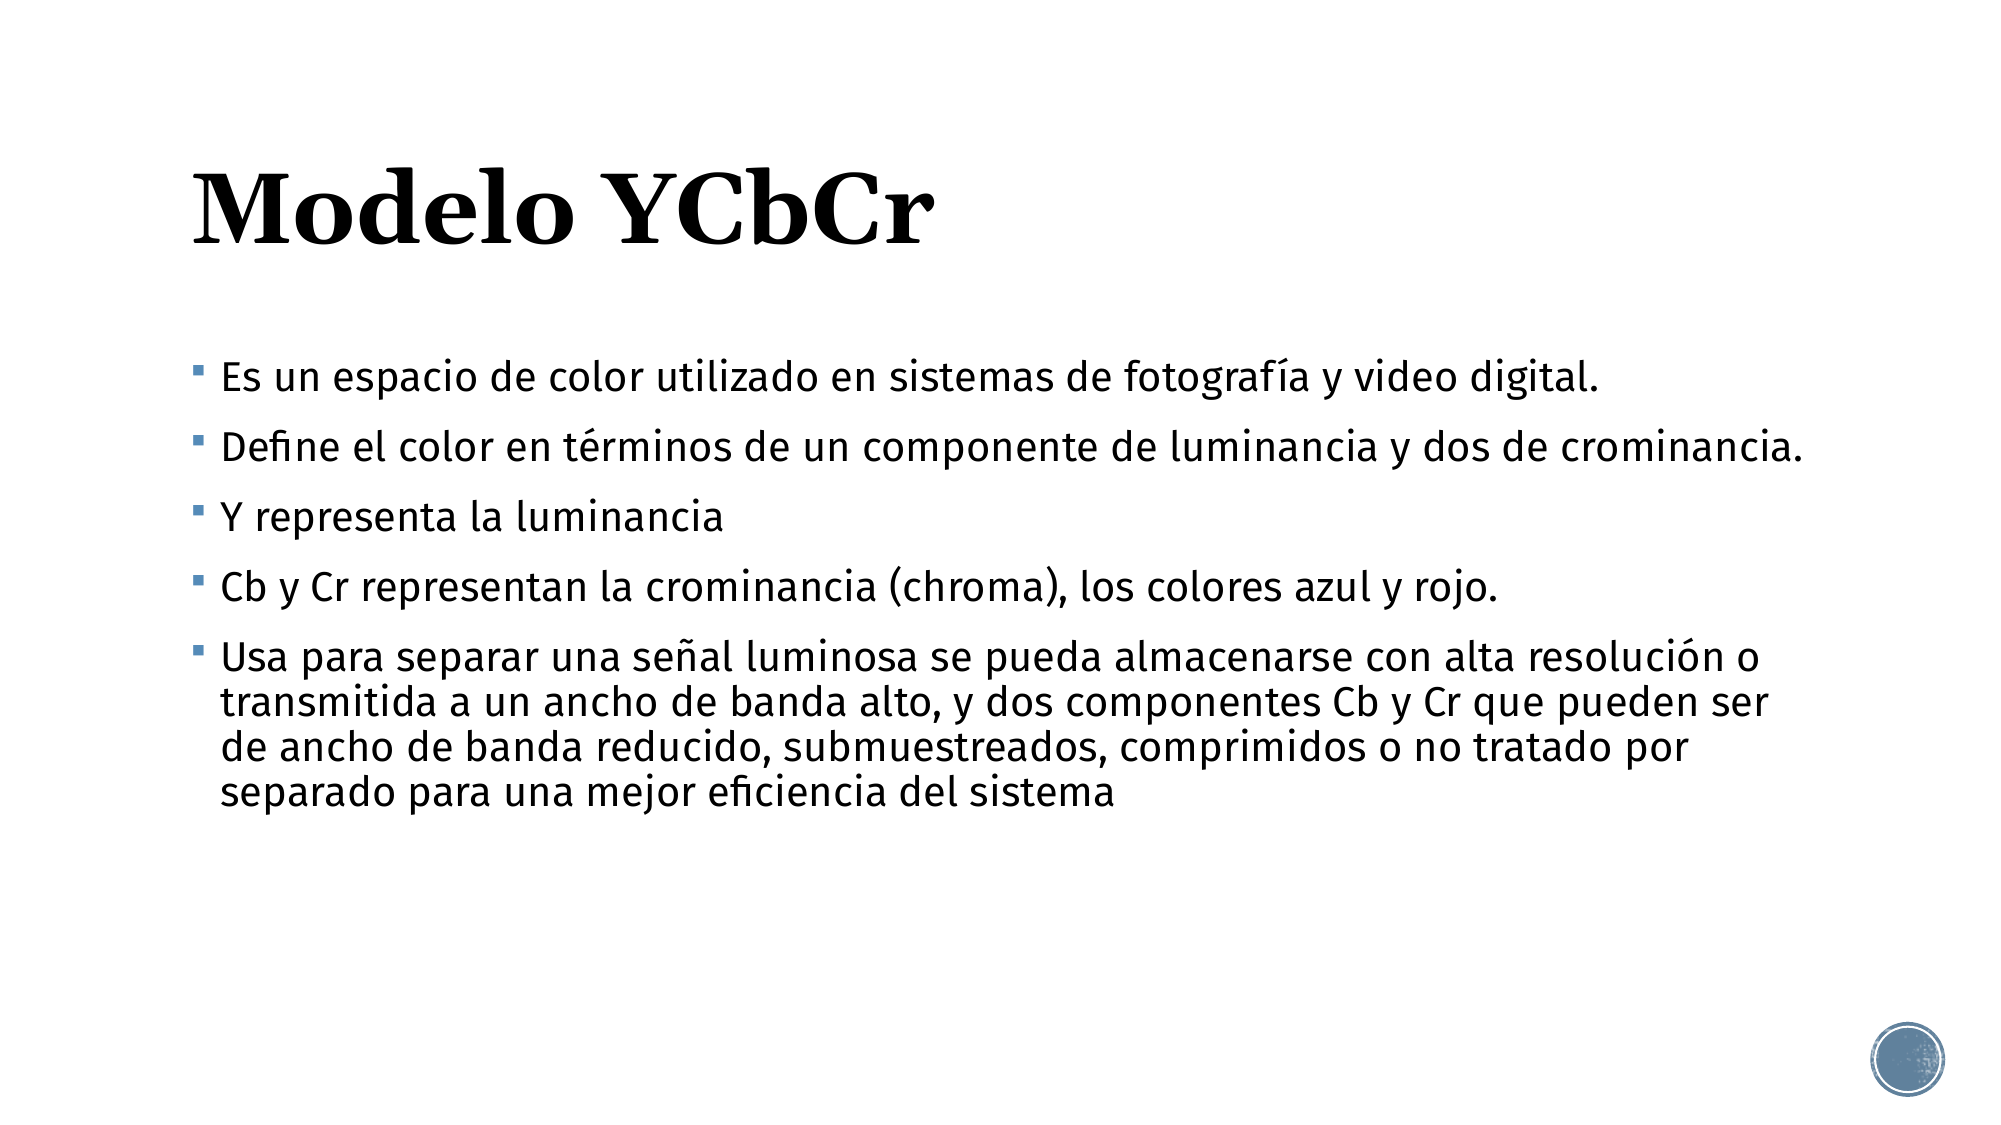

# Modelo YCbCr
Es un espacio de color utilizado en sistemas de fotografía y video digital.
Define el color en términos de un componente de luminancia y dos de crominancia.
Y representa la luminancia
Cb y Cr representan la crominancia (chroma), los colores azul y rojo.
Usa para separar una señal luminosa se pueda almacenarse con alta resolución o transmitida a un ancho de banda alto, y dos componentes Cb y Cr que pueden ser de ancho de banda reducido, submuestreados, comprimidos o no tratado por separado para una mejor eficiencia del sistema